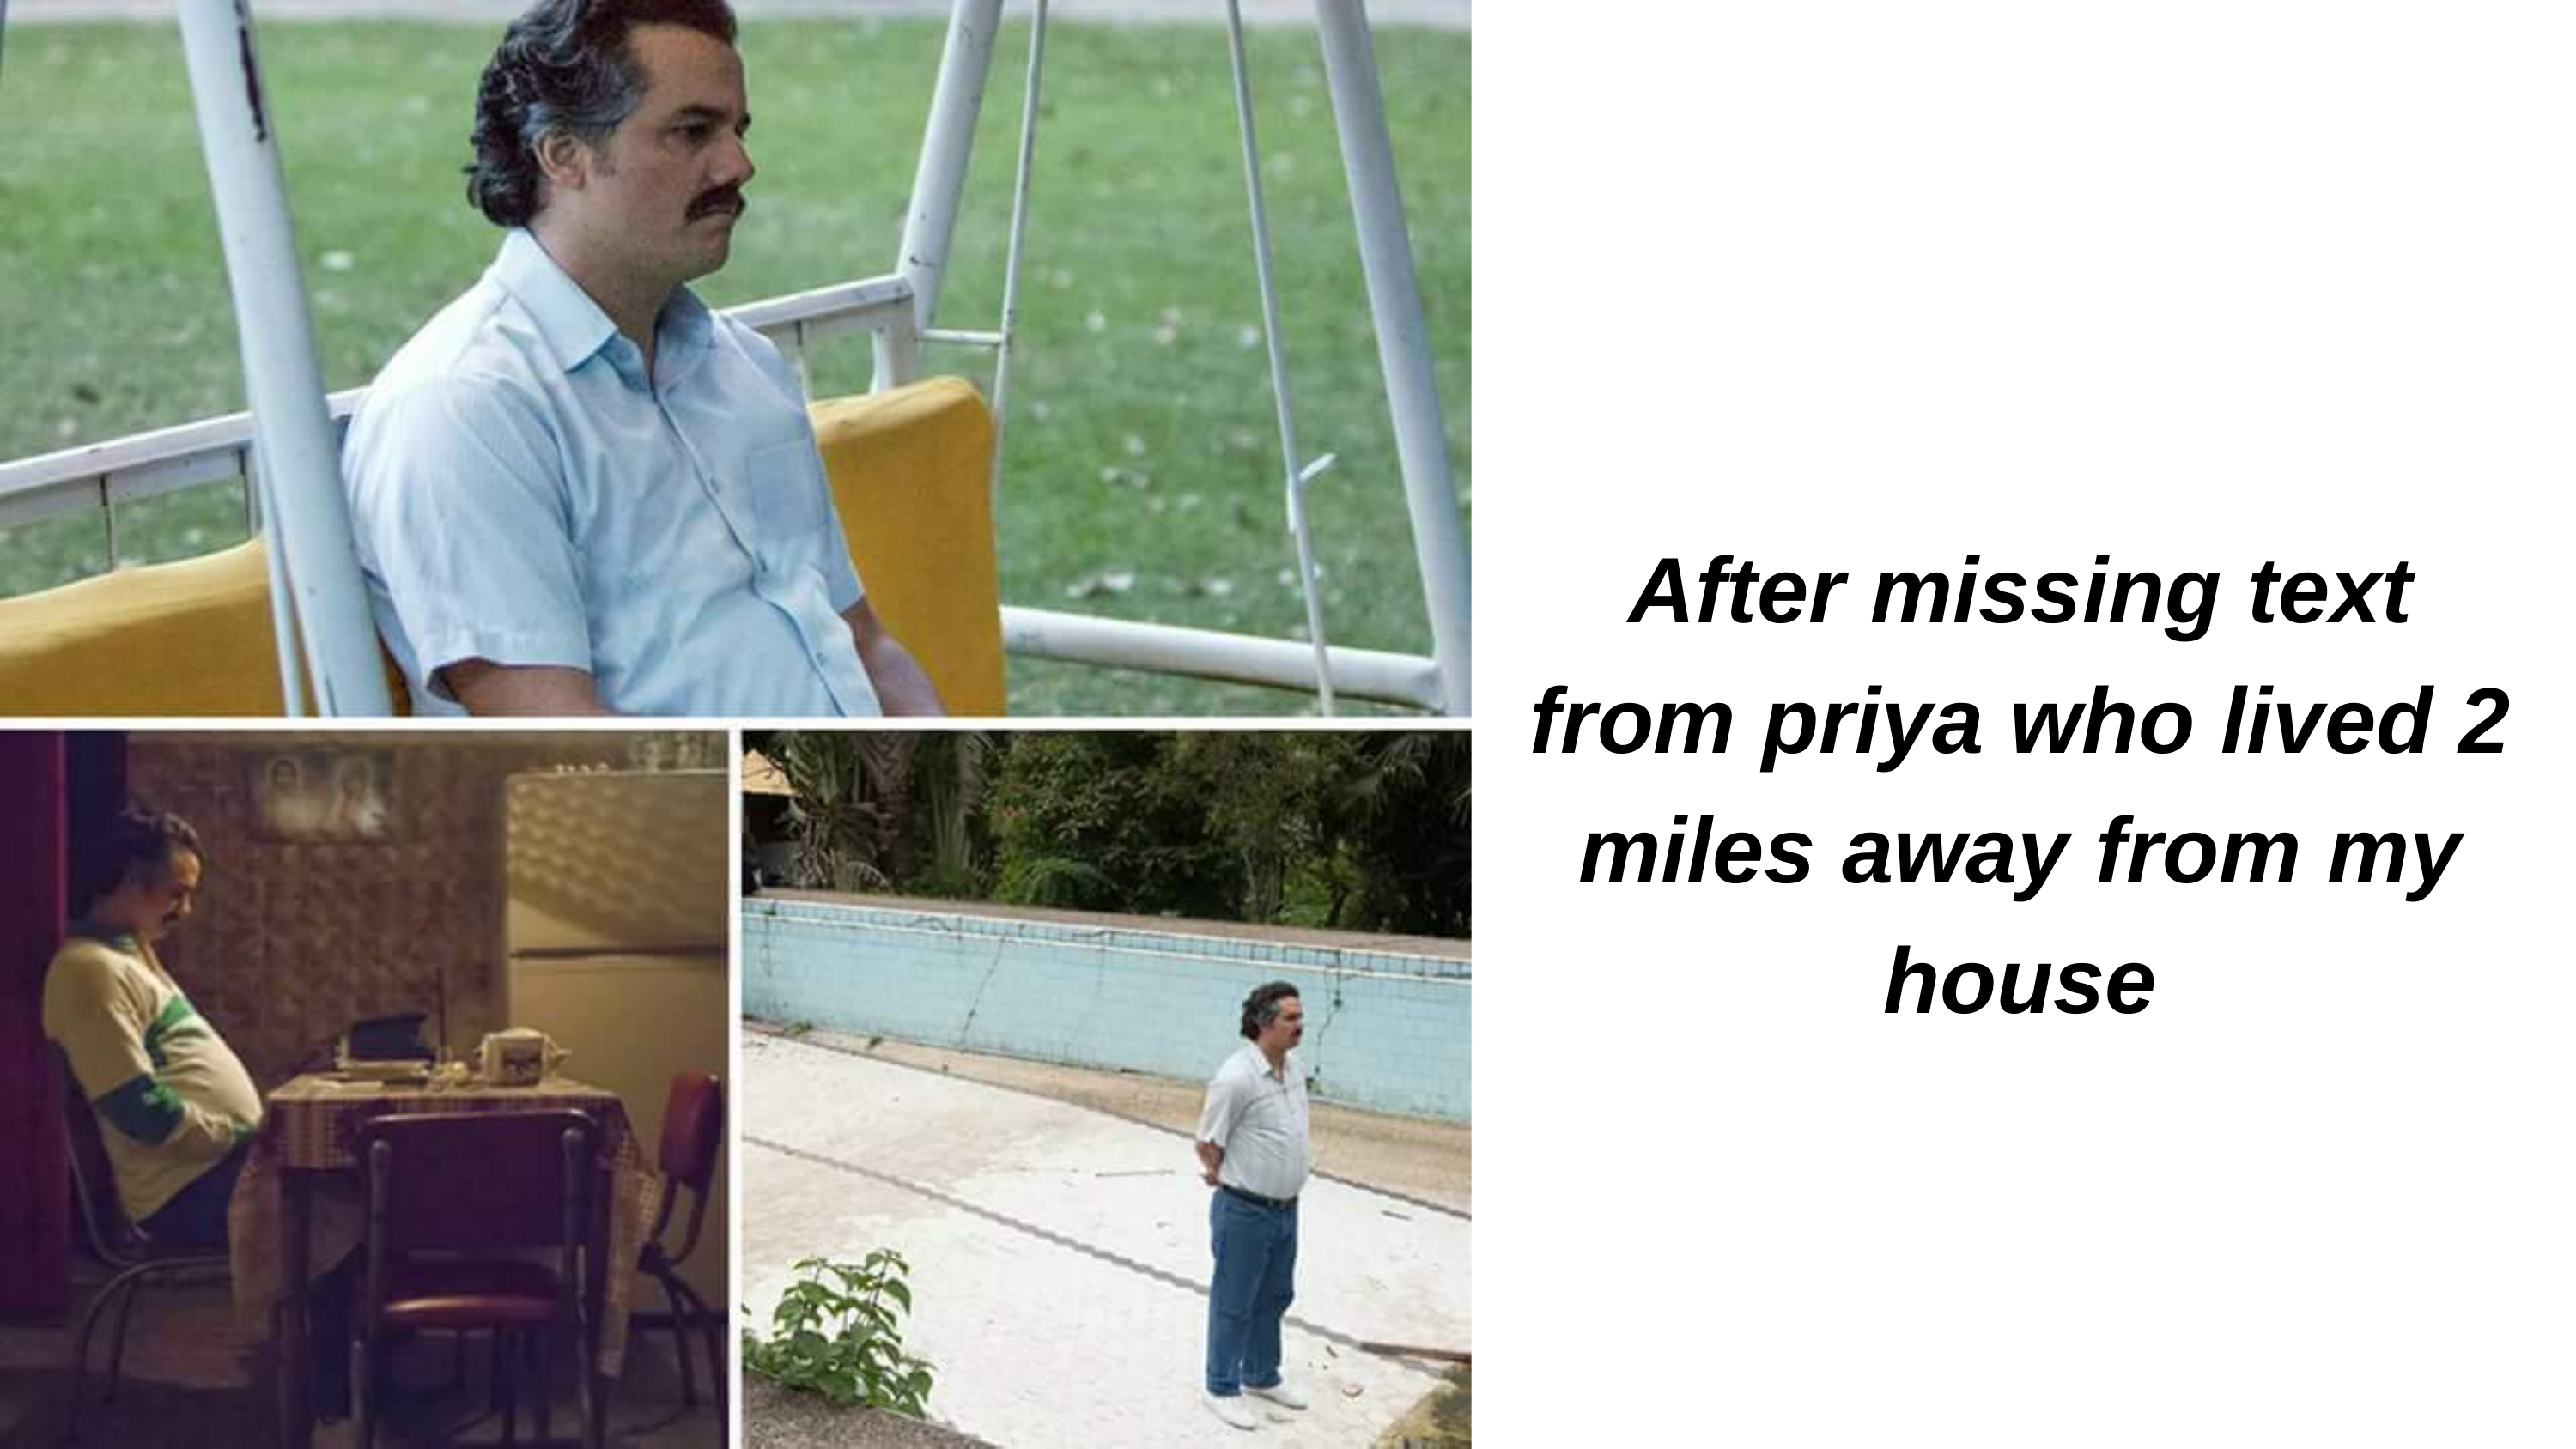

After missing text from priya who lived 2 miles away from my house